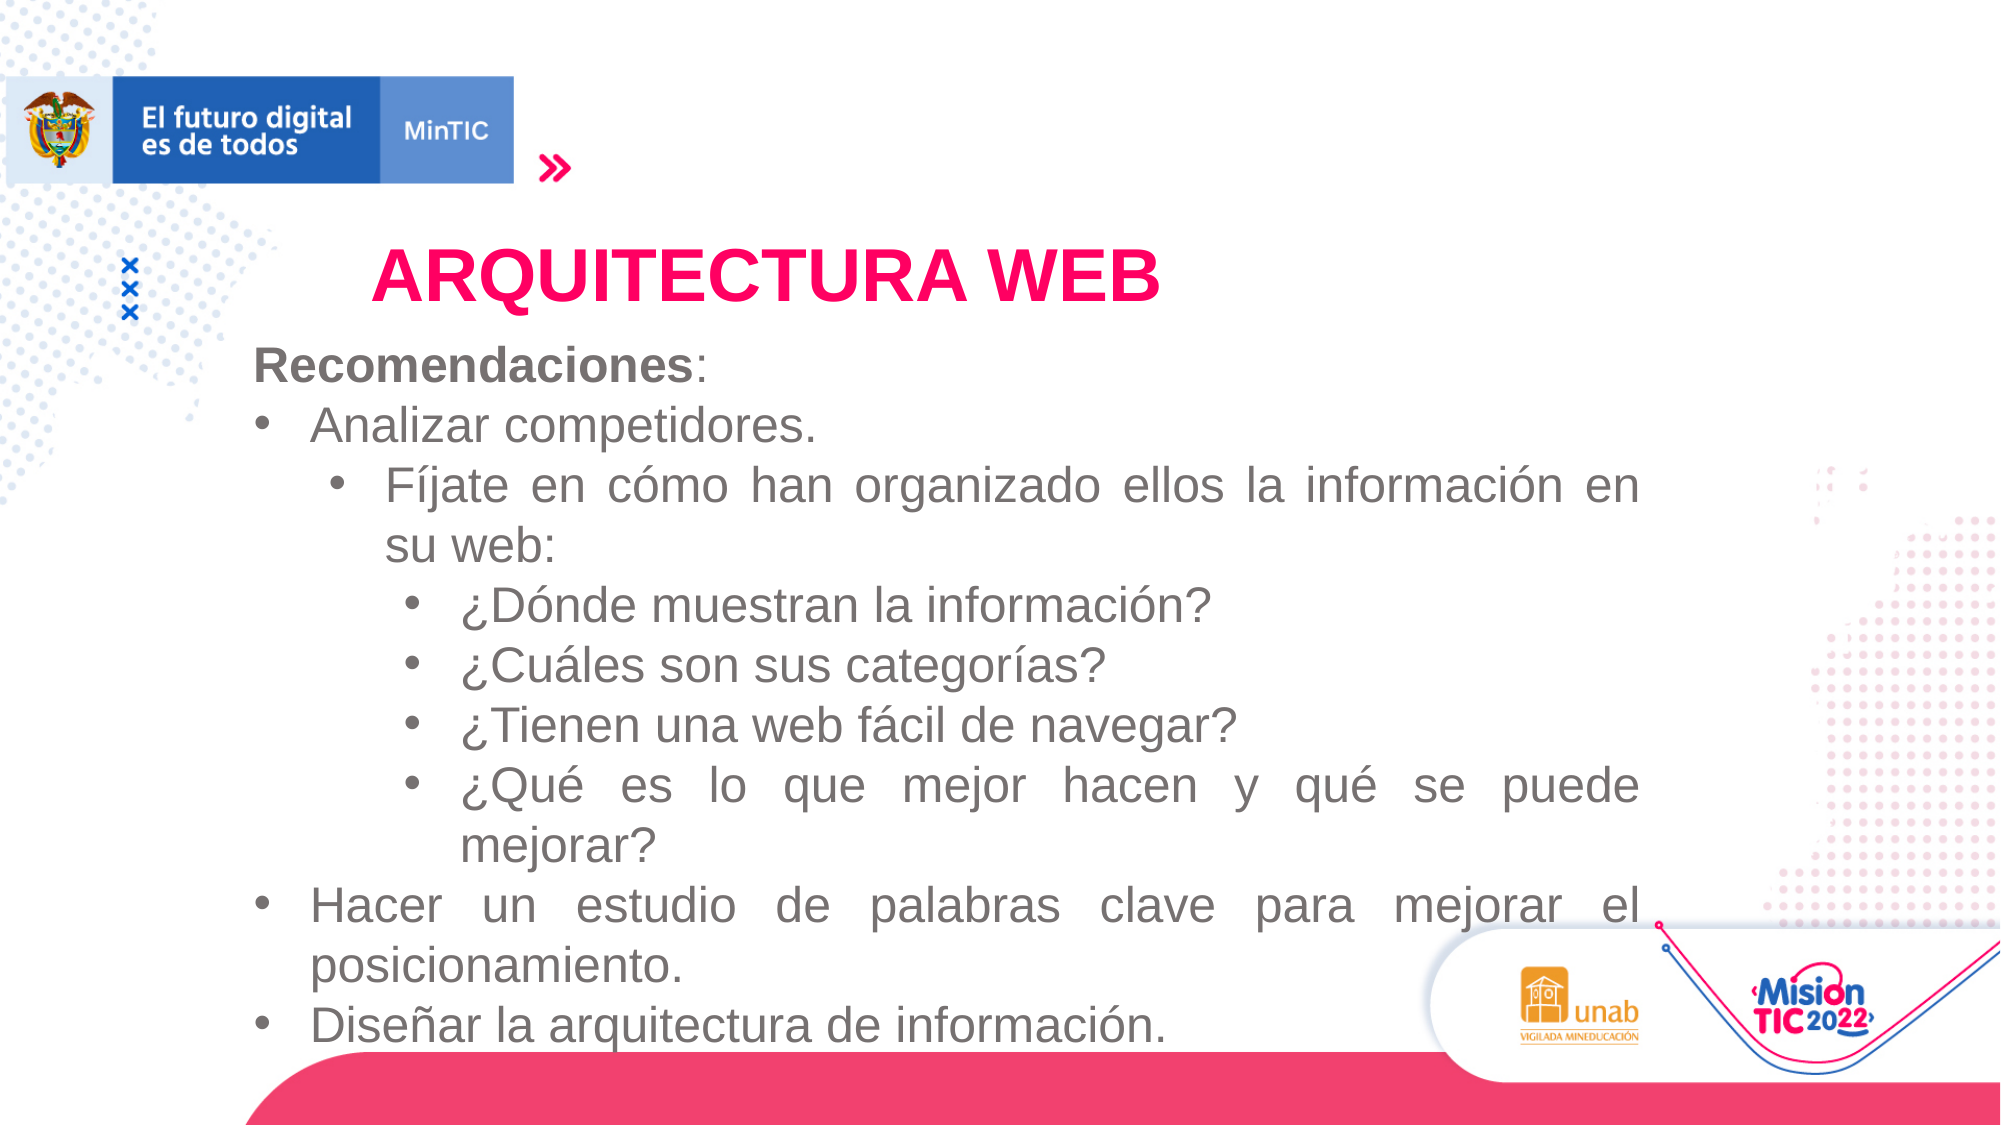

ARQUITECTURA WEB
Recomendaciones:
Analizar competidores.
Fíjate en cómo han organizado ellos la información en su web:
¿Dónde muestran la información?
¿Cuáles son sus categorías?
¿Tienen una web fácil de navegar?
¿Qué es lo que mejor hacen y qué se puede mejorar?
Hacer un estudio de palabras clave para mejorar el posicionamiento.
Diseñar la arquitectura de información.